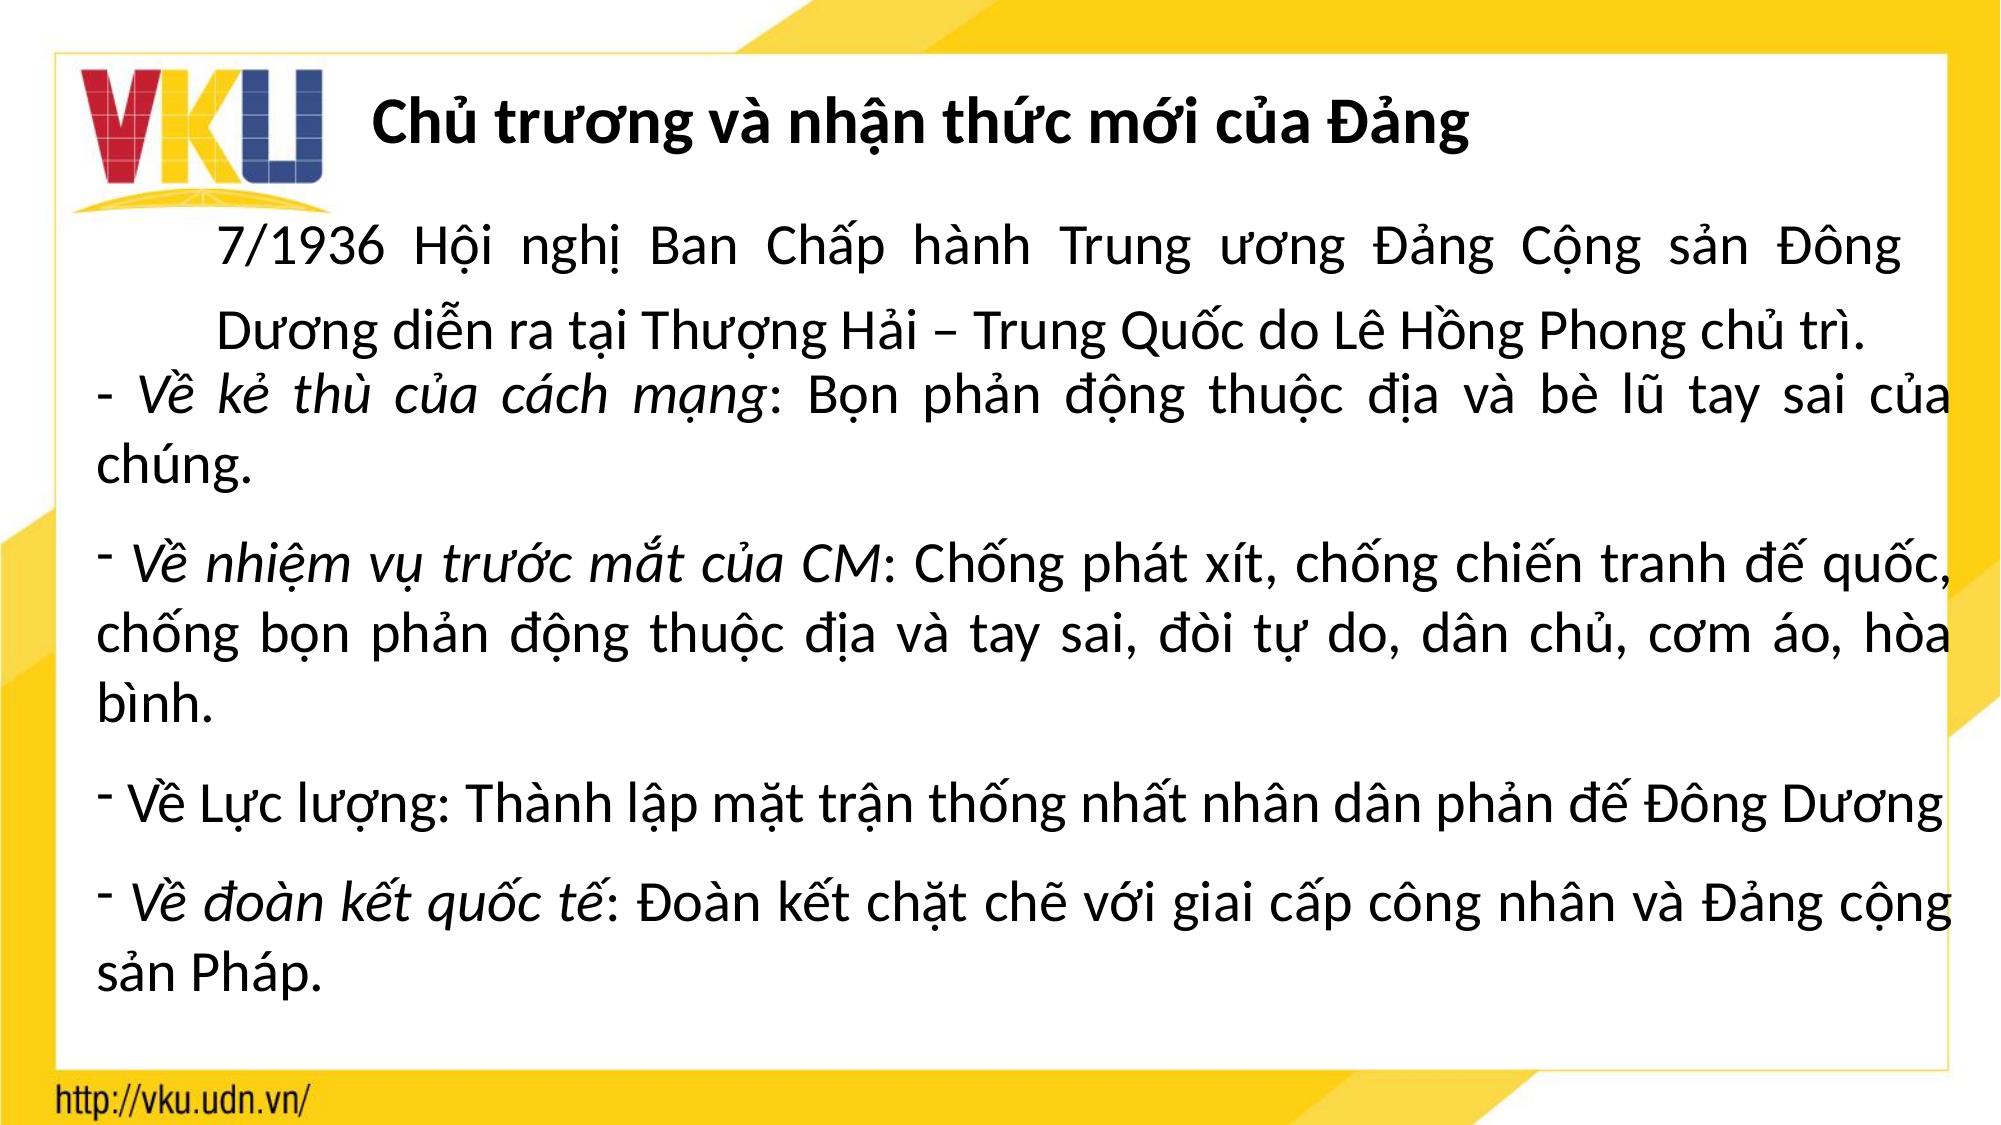

Chủ trương và nhận thức mới của Đảng
7/1936 Hội nghị Ban Chấp hành Trung ương Đảng Cộng sản Đông Dương diễn ra tại Thượng Hải – Trung Quốc do Lê Hồng Phong chủ trì.
- Về kẻ thù của cách mạng: Bọn phản động thuộc địa và bè lũ tay sai của chúng.
 Về nhiệm vụ trước mắt của CM: Chống phát xít, chống chiến tranh đế quốc, chống bọn phản động thuộc địa và tay sai, đòi tự do, dân chủ, cơm áo, hòa bình.
 Về Lực lượng: Thành lập mặt trận thống nhất nhân dân phản đế Đông Dương
 Về đoàn kết quốc tế: Đoàn kết chặt chẽ với giai cấp công nhân và Đảng cộng sản Pháp.